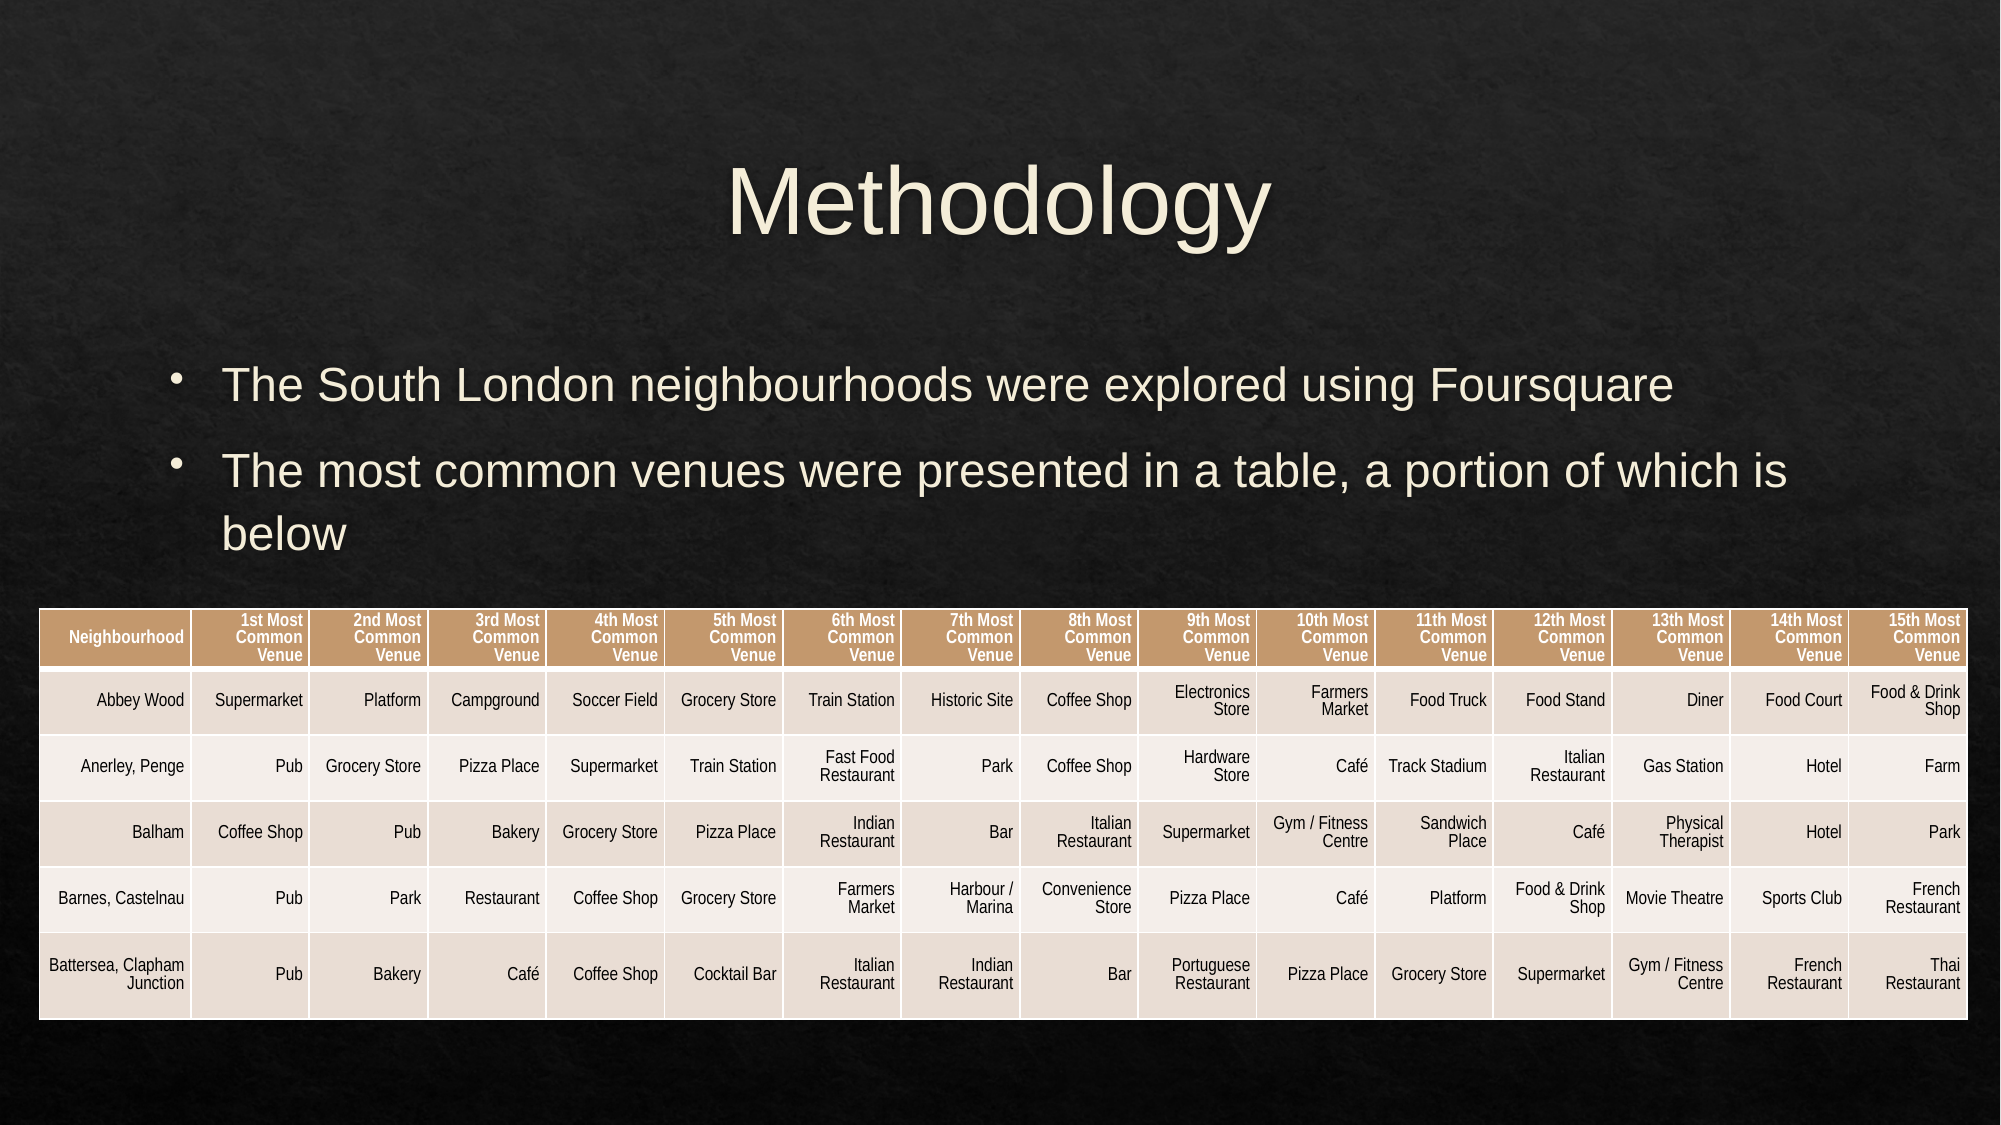

# Methodology
The South London neighbourhoods were explored using Foursquare
The most common venues were presented in a table, a portion of which is below

| Neighbourhood | 1st Most Common Venue | 2nd Most Common Venue | 3rd Most Common Venue | 4th Most Common Venue | 5th Most Common Venue | 6th Most Common Venue | 7th Most Common Venue | 8th Most Common Venue | 9th Most Common Venue | 10th Most Common Venue | 11th Most Common Venue | 12th Most Common Venue | 13th Most Common Venue | 14th Most Common Venue | 15th Most Common Venue |
| --- | --- | --- | --- | --- | --- | --- | --- | --- | --- | --- | --- | --- | --- | --- | --- |
| Abbey Wood | Supermarket | Platform | Campground | Soccer Field | Grocery Store | Train Station | Historic Site | Coffee Shop | Electronics Store | Farmers Market | Food Truck | Food Stand | Diner | Food Court | Food & Drink Shop |
| Anerley, Penge | Pub | Grocery Store | Pizza Place | Supermarket | Train Station | Fast Food Restaurant | Park | Coffee Shop | Hardware Store | Café | Track Stadium | Italian Restaurant | Gas Station | Hotel | Farm |
| Balham | Coffee Shop | Pub | Bakery | Grocery Store | Pizza Place | Indian Restaurant | Bar | Italian Restaurant | Supermarket | Gym / Fitness Centre | Sandwich Place | Café | Physical Therapist | Hotel | Park |
| Barnes, Castelnau | Pub | Park | Restaurant | Coffee Shop | Grocery Store | Farmers Market | Harbour / Marina | Convenience Store | Pizza Place | Café | Platform | Food & Drink Shop | Movie Theatre | Sports Club | French Restaurant |
| Battersea, Clapham Junction | Pub | Bakery | Café | Coffee Shop | Cocktail Bar | Italian Restaurant | Indian Restaurant | Bar | Portuguese Restaurant | Pizza Place | Grocery Store | Supermarket | Gym / Fitness Centre | French Restaurant | Thai Restaurant |